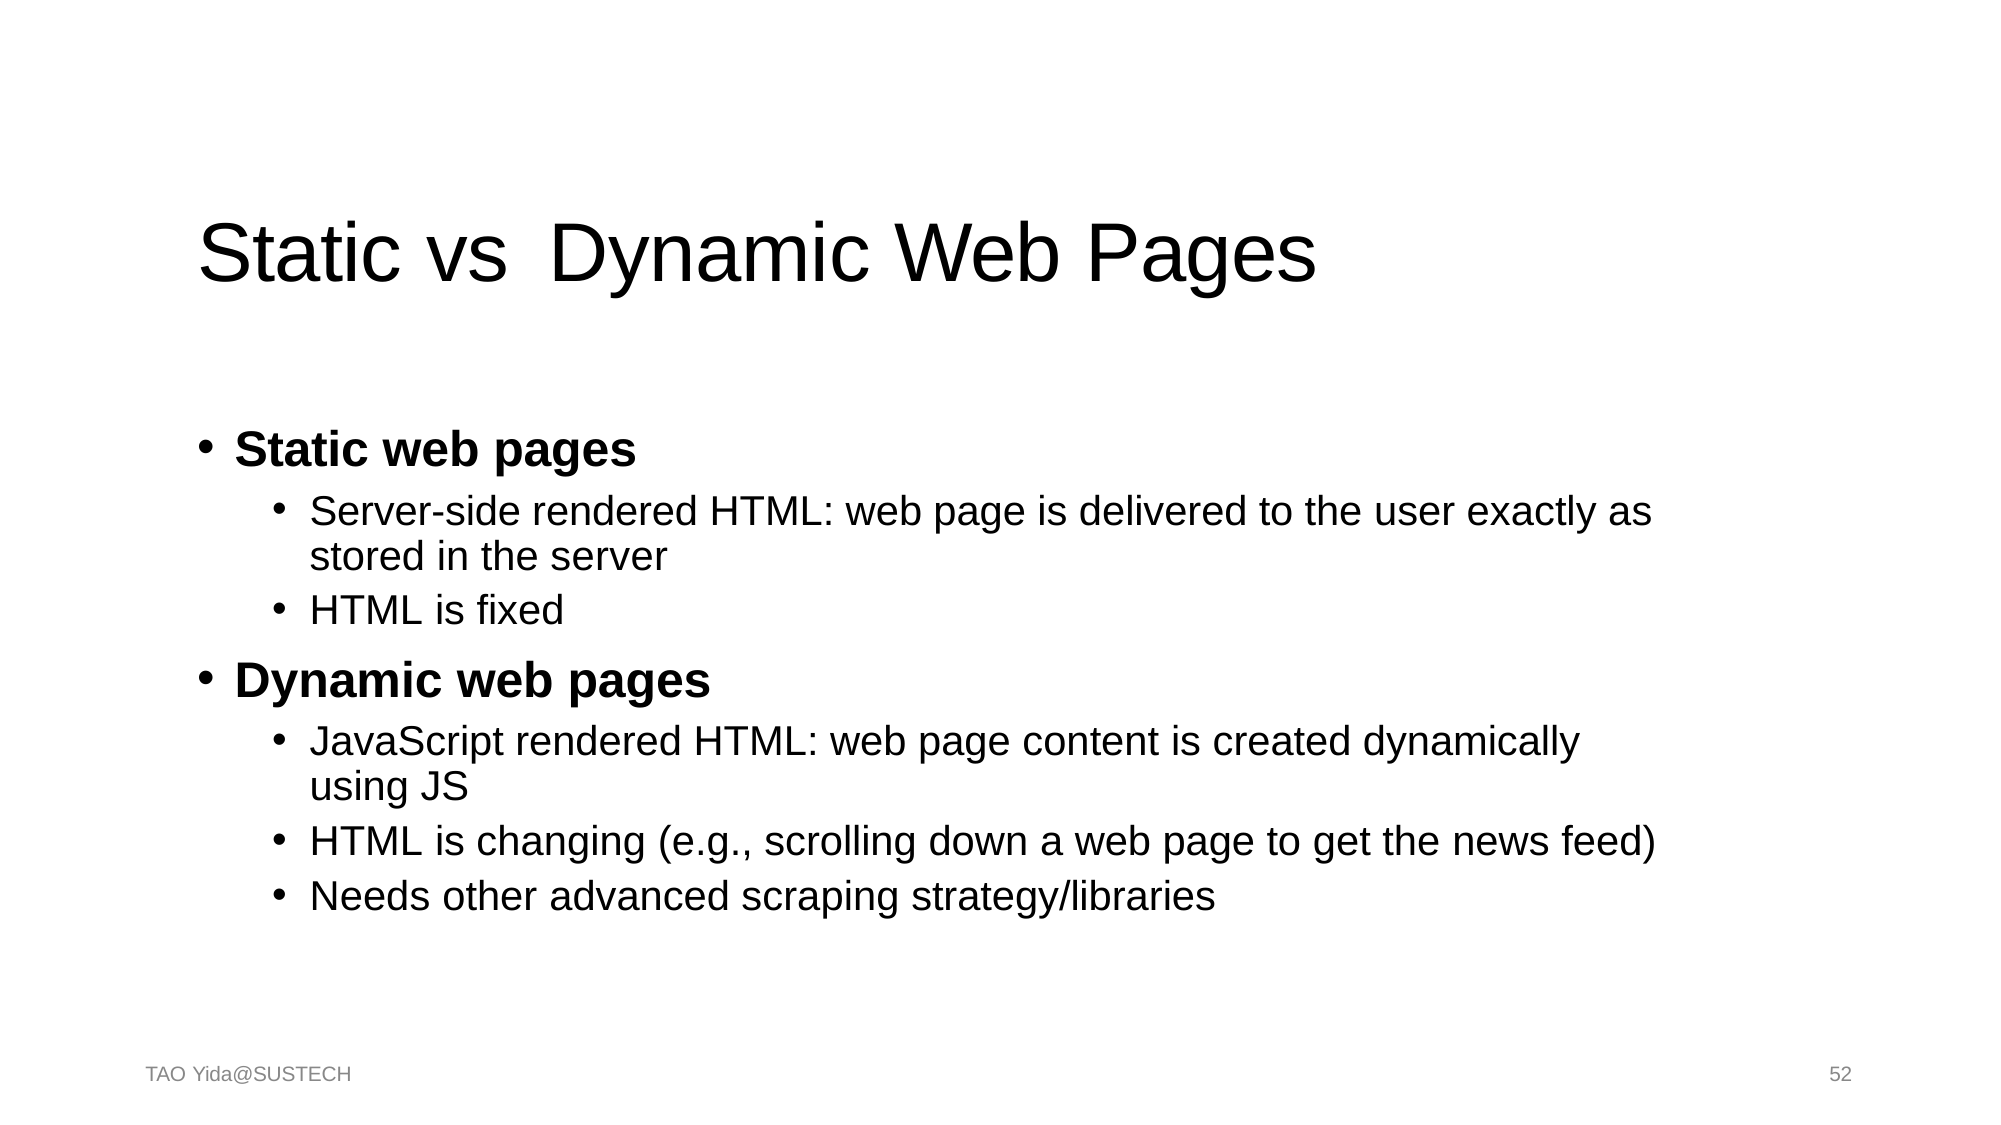

# Static vs	Dynamic Web Pages
Static web pages
Server-side rendered HTML: web page is delivered to the user exactly as  stored in the server
HTML is fixed
Dynamic web pages
JavaScript rendered HTML: web page content is created dynamically  using JS
HTML is changing (e.g., scrolling down a web page to get the news feed)
Needs other advanced scraping strategy/libraries
TAO Yida@SUSTECH
52